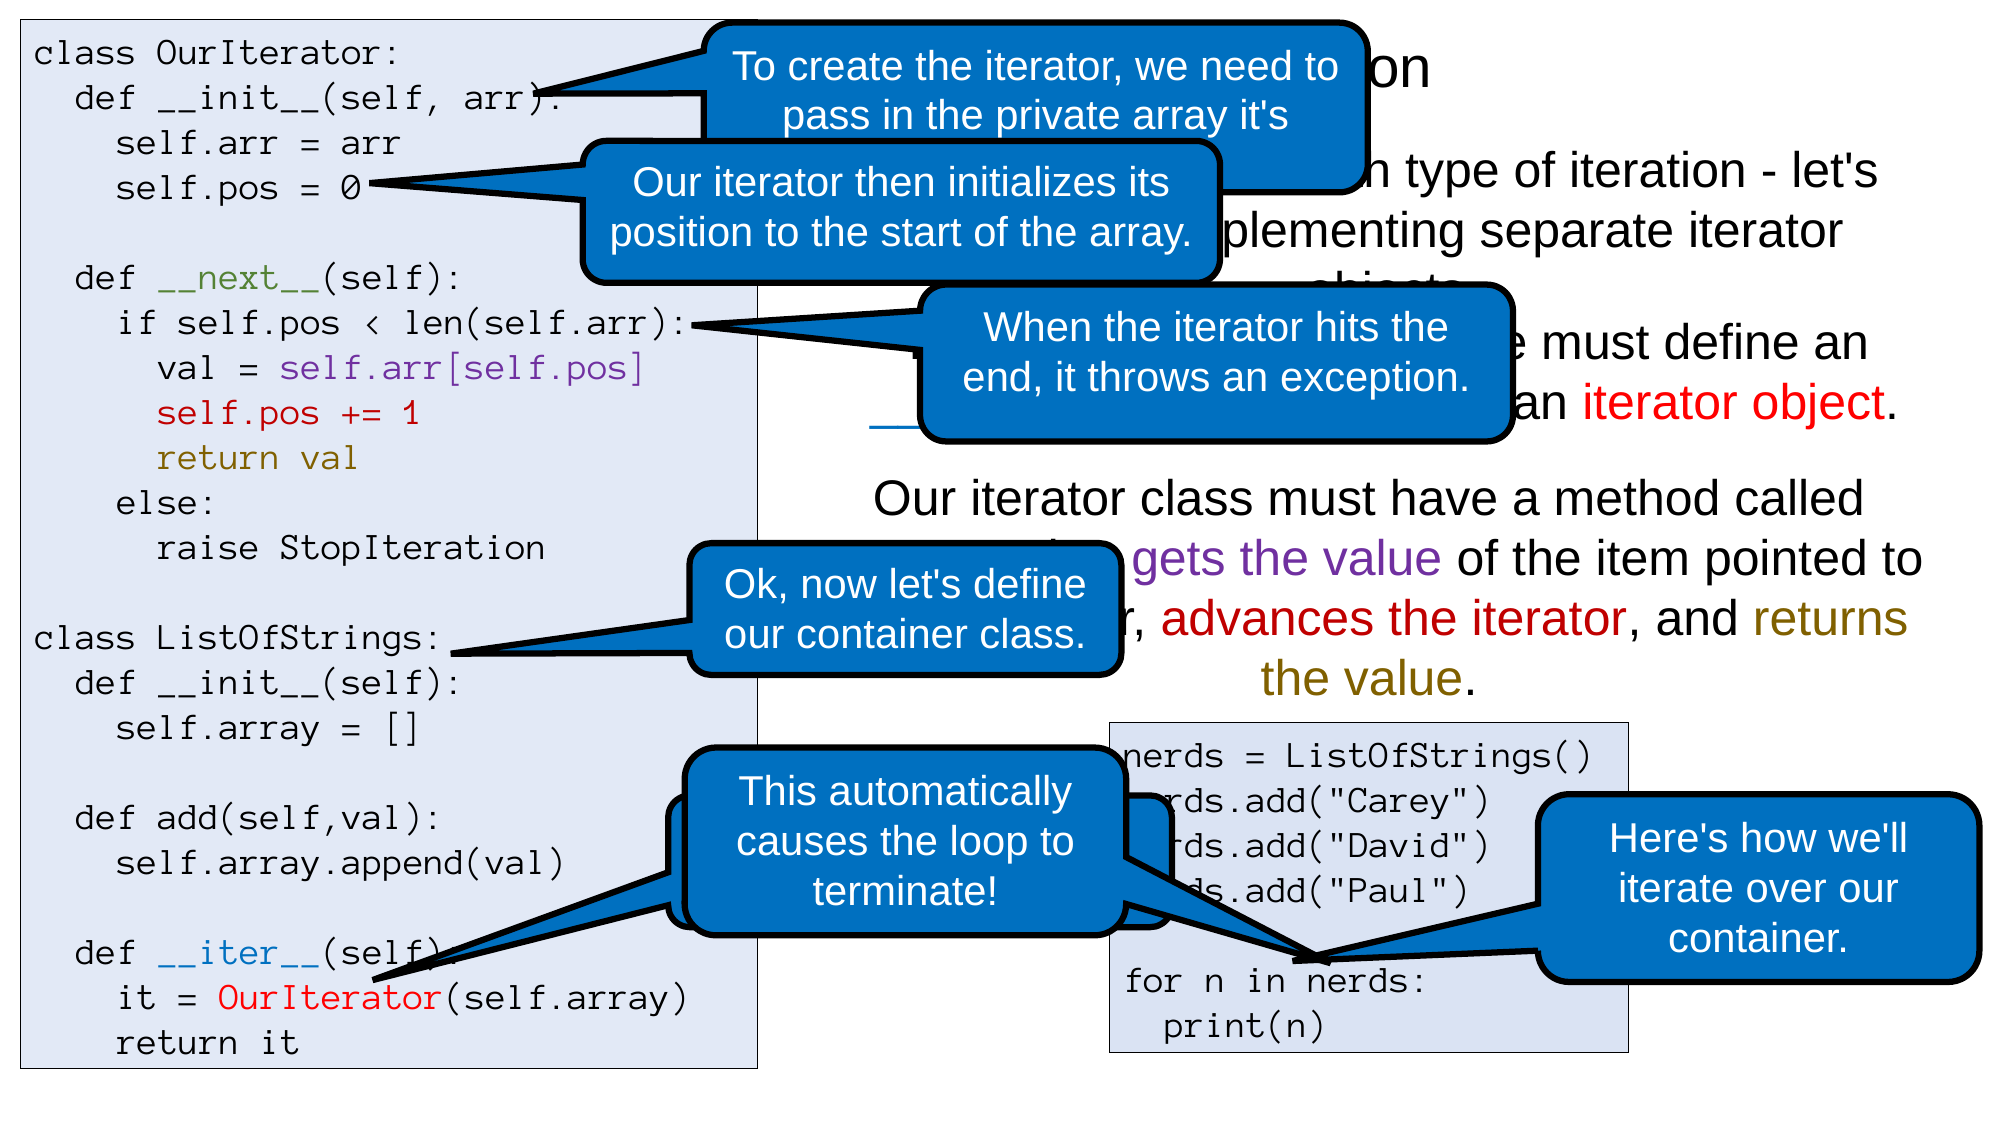

# Separate Iterator Objects: Python
class OurIterator:
  def __init__(self, arr):
    self.arr = arr
    self.pos = 0

  def __next__(self):
    if self.pos < len(self.arr):
      val = self.arr[self.pos]
      self.pos += 1
      return val
    else:
      raise StopIteration

class ListOfStrings:
  def __init__(self):
    self.array = []

  def add(self,val):
    self.array.append(val)

  def __iter__(self):
    it = OurIterator(self.array)
    return it
To create the iterator, we need to pass in the private array it's going to iterate over.
Python supports both type of iteration - let's start with implementing separate iterator objects.
Our iterator then initializes its position to the start of the array.
When the iterator hits the end, it throws an exception.
To make a class iterable, we must define an __iter__ method that returns an iterator object.
Our iterator class must have a method called __next__ that gets the value of the item pointed to by the iterator, advances the iterator, and returns the value.
Ok, now let's define our container class.
nerds = ListOfStrings()
nerds.add("Carey")
nerds.add("David")
nerds.add("Paul")

for n in nerds:
  print(n)
This automatically causes the loop to terminate!
Here's how we'll iterate over our container.
Ok, now let's see what  our iterator class looks like.